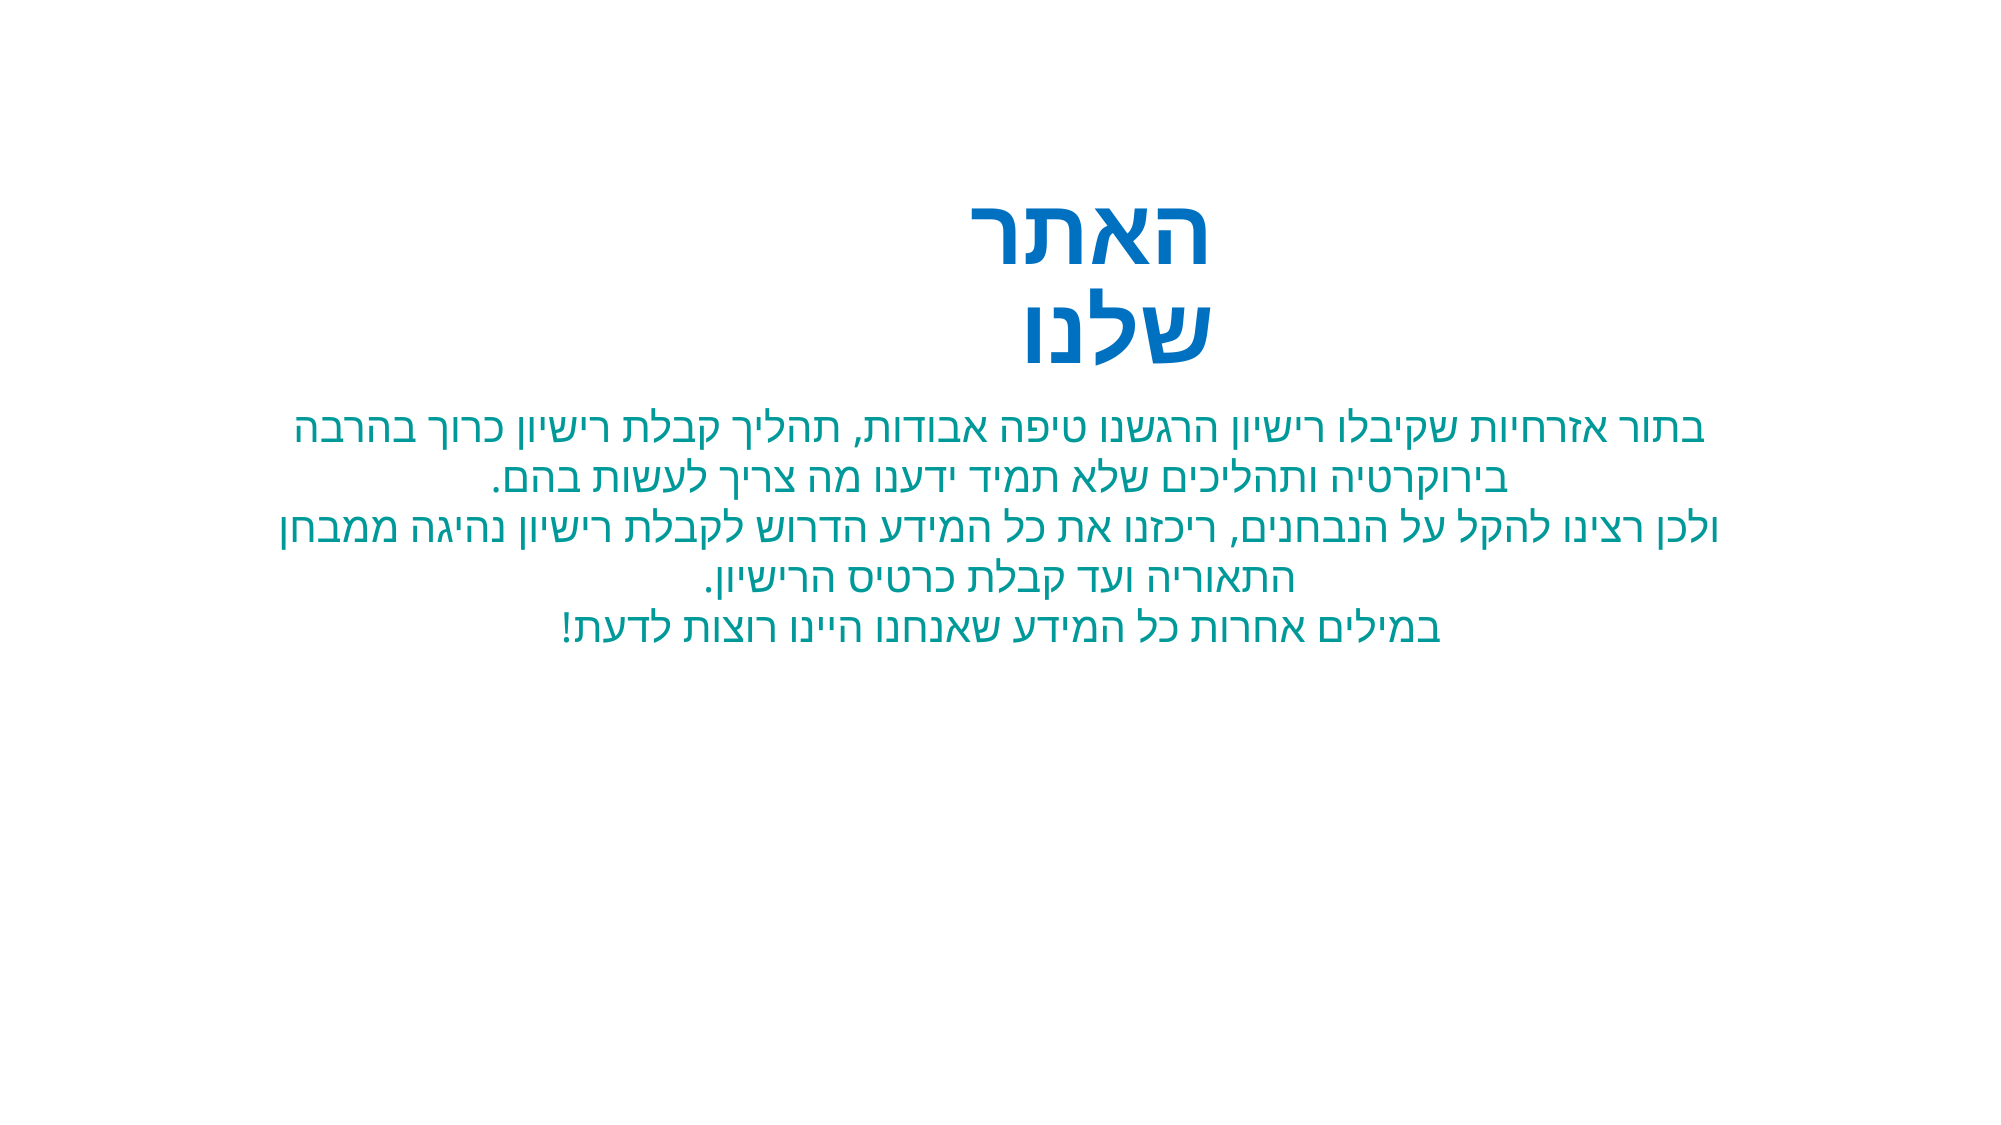

# האתר שלנו
בתור אזרחיות שקיבלו רישיון הרגשנו טיפה אבודות, תהליך קבלת רישיון כרוך בהרבה בירוקרטיה ותהליכים שלא תמיד ידענו מה צריך לעשות בהם.
ולכן רצינו להקל על הנבחנים, ריכזנו את כל המידע הדרוש לקבלת רישיון נהיגה ממבחן התאוריה ועד קבלת כרטיס הרישיון.
במילים אחרות כל המידע שאנחנו היינו רוצות לדעת!